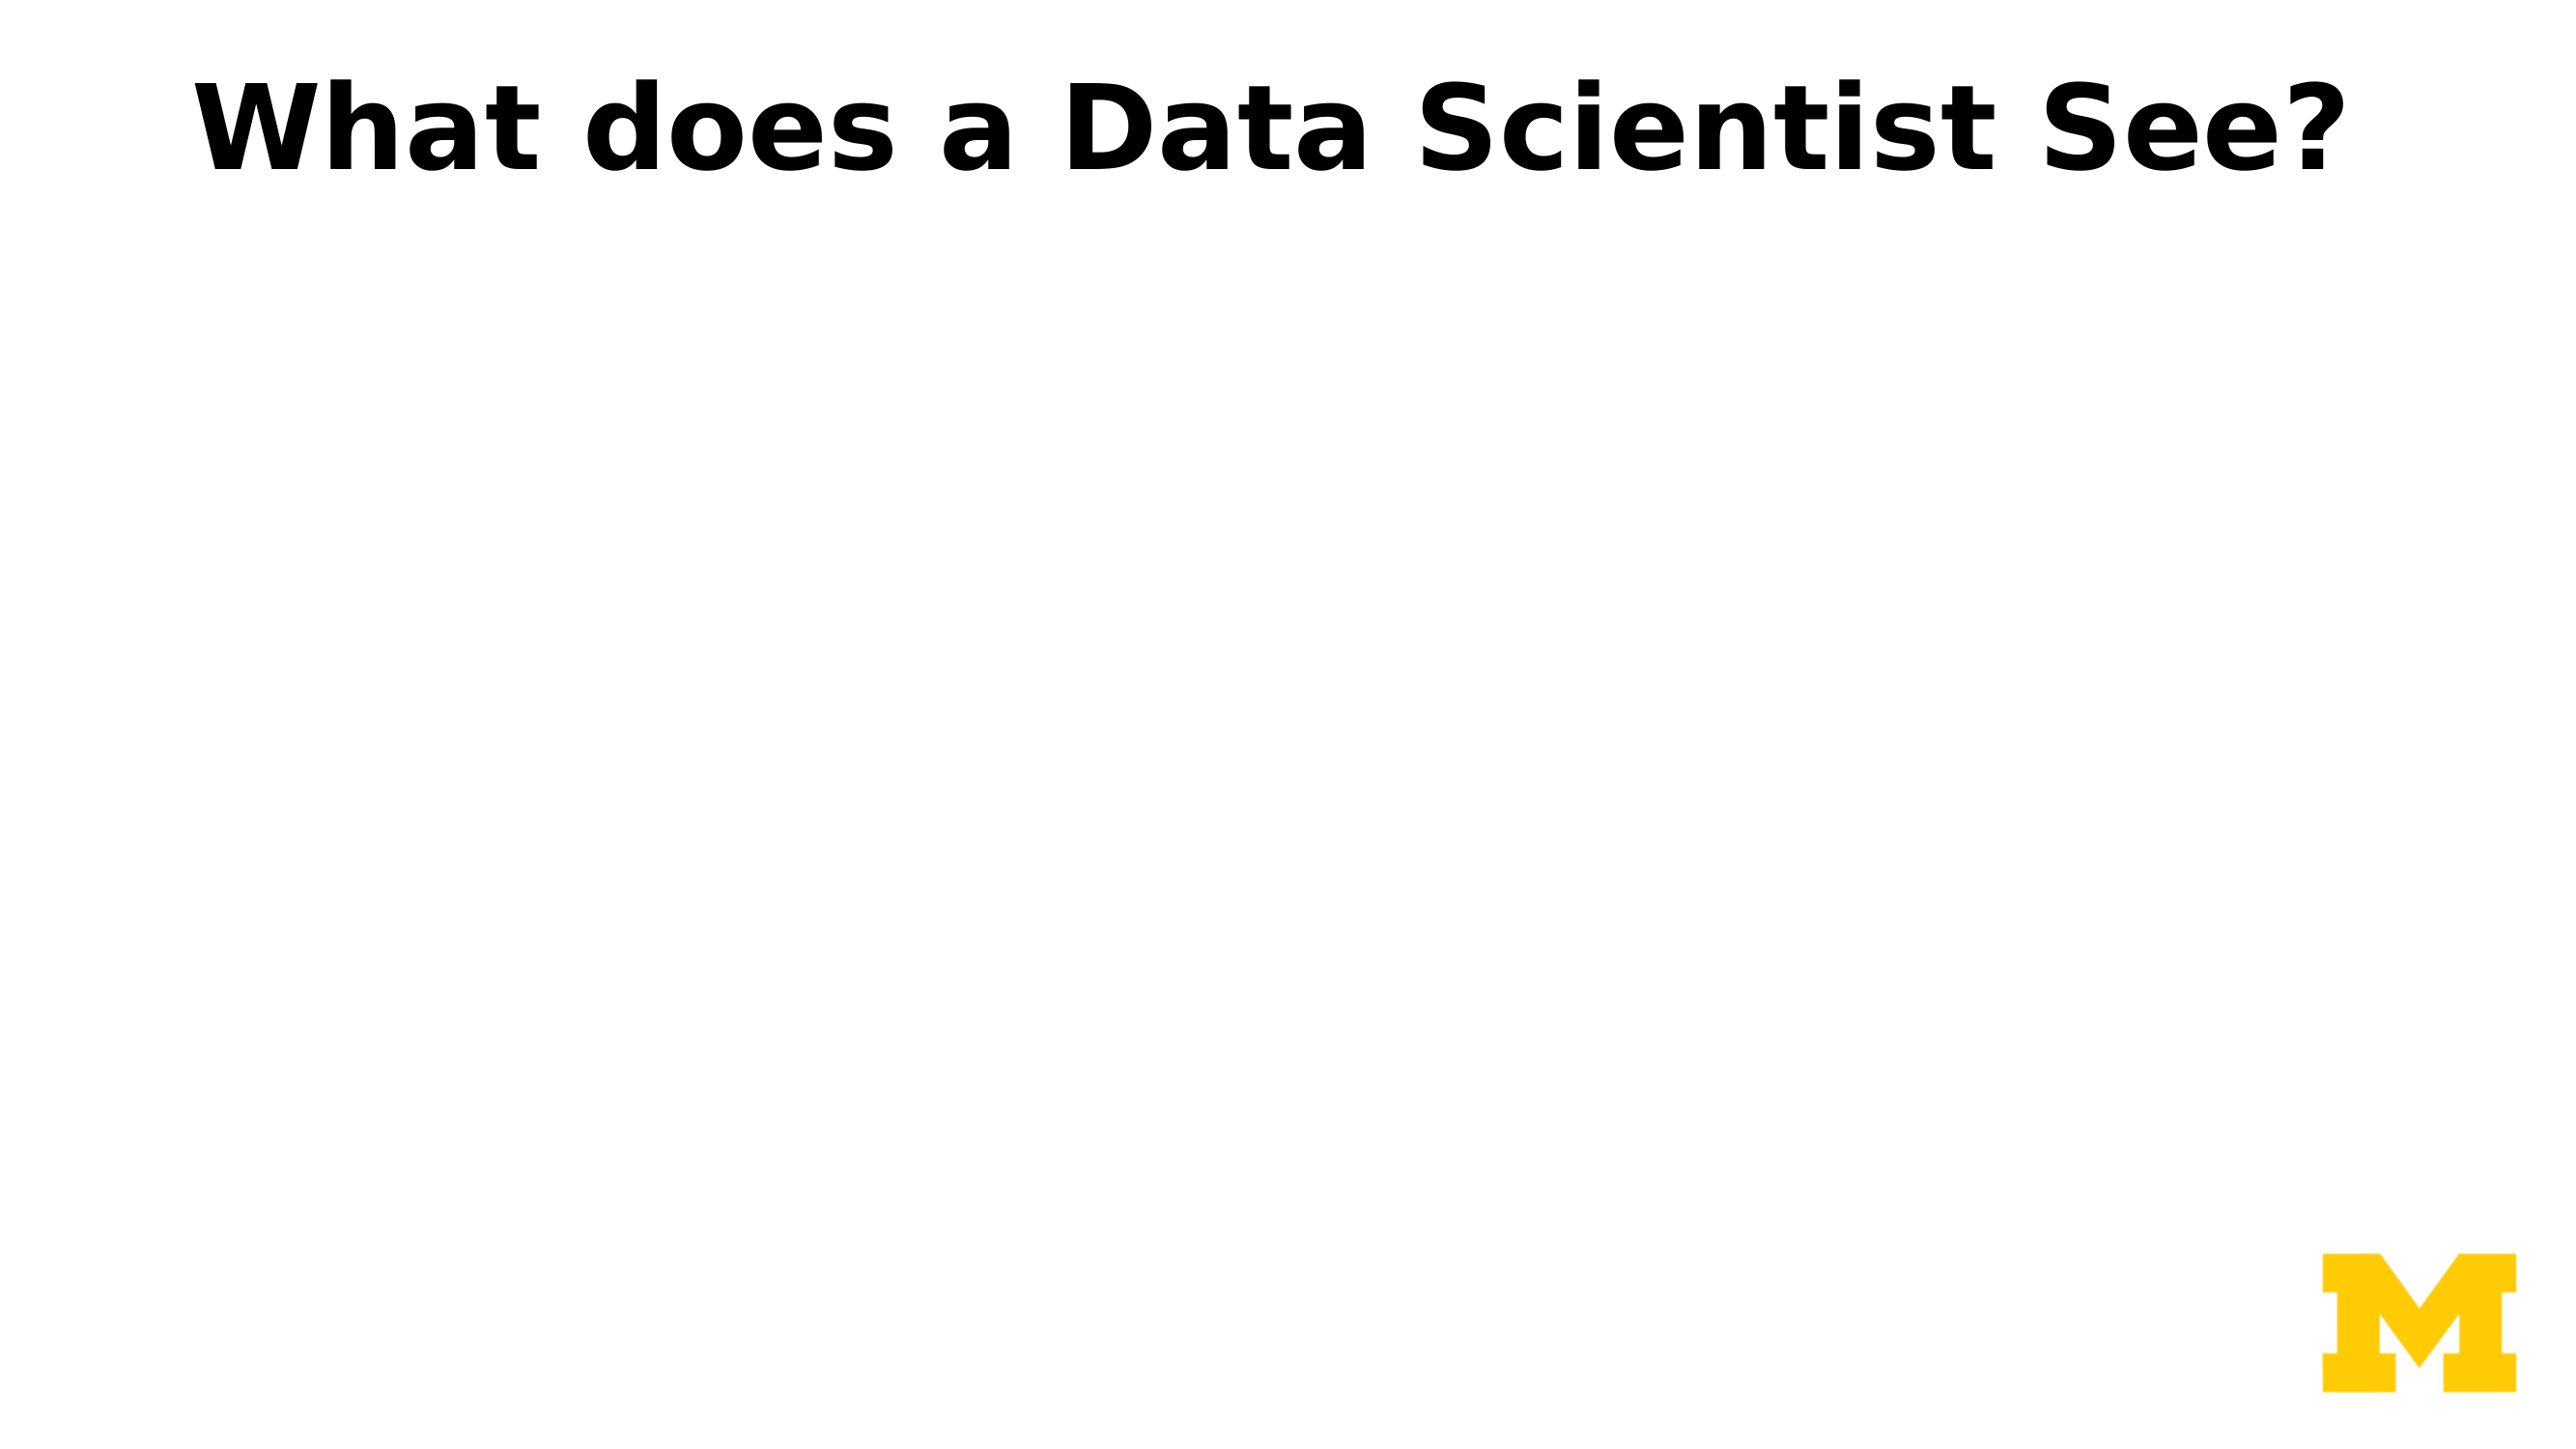

# What does a Data Scientist See?